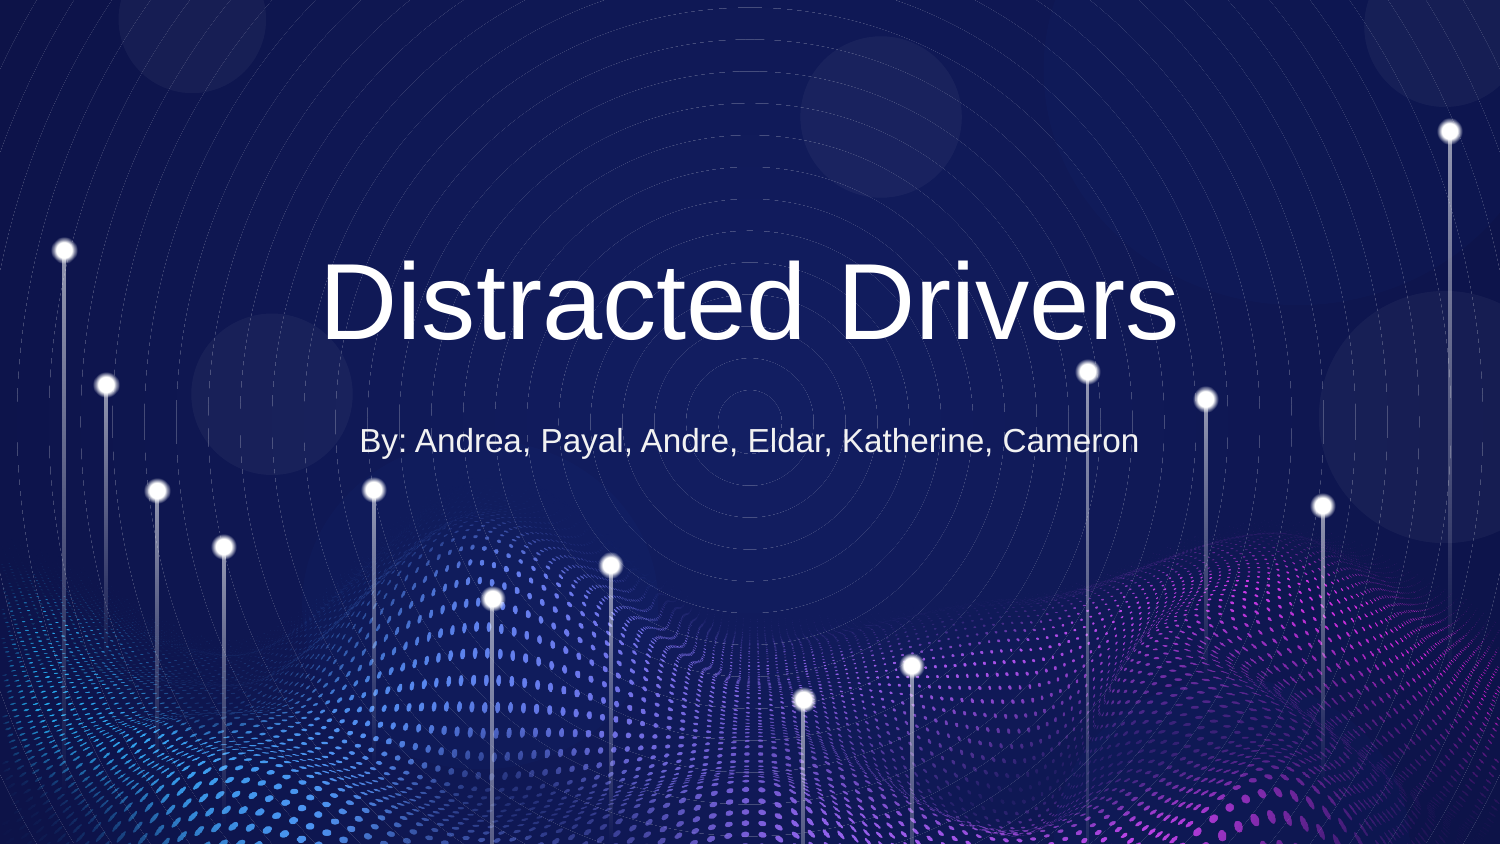

# Distracted Drivers

By: Andrea, Payal, Andre, Eldar, Katherine, Cameron